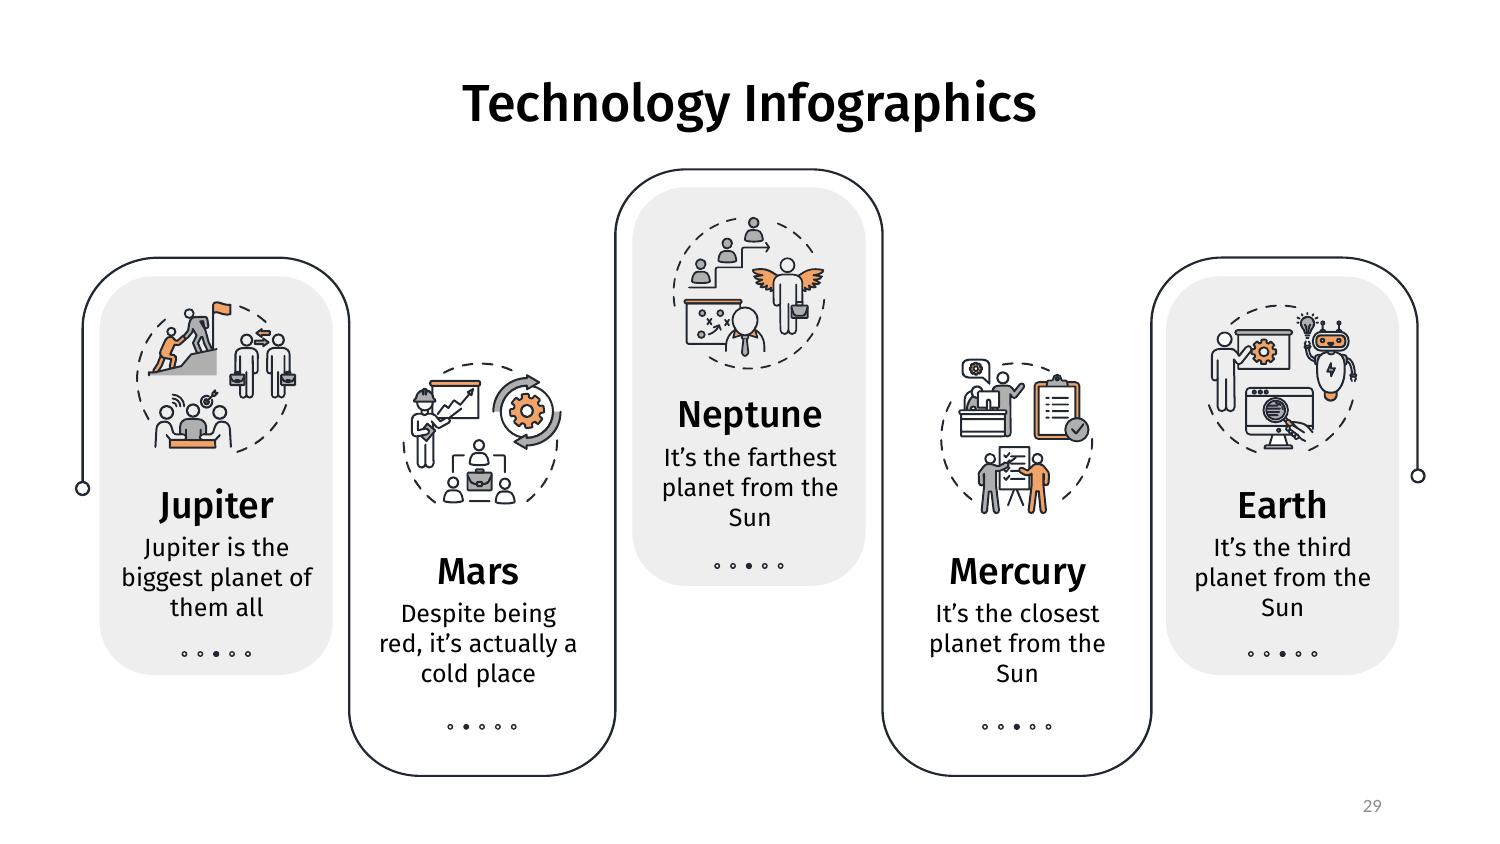

Technology Infographics

Neptune
It’s the farthest planet from the Sun
Jupiter
Earth
Jupiter is the biggest planet of them all
It’s the third planet from the Sun
Mars
Mercury
Despite being red, it’s actually a cold place
It’s the closest planet from the Sun
29